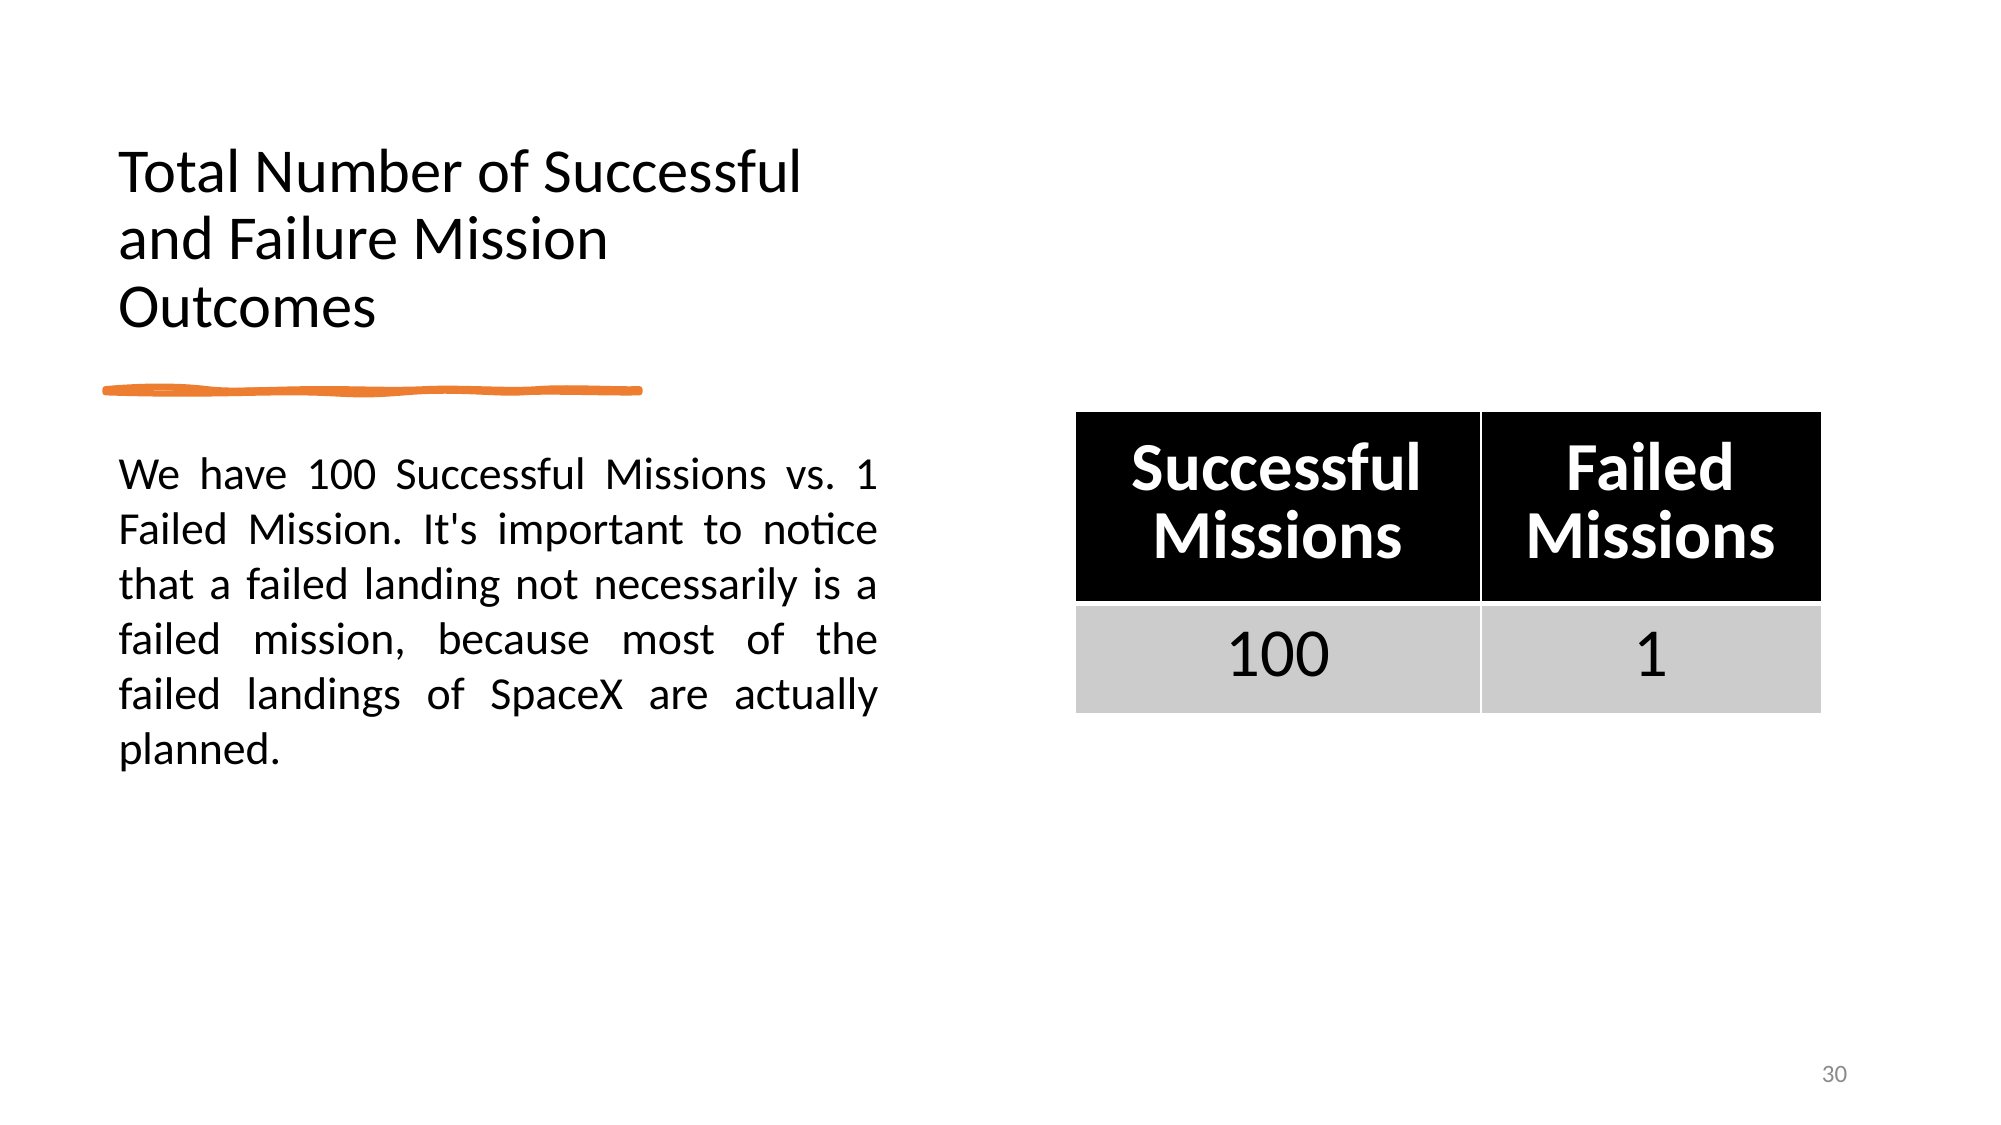

Total Number of Successful and Failure Mission Outcomes

| Successful Missions | Failed Missions |
| --- | --- |
| 100 | 1 |
We have 100 Successful Missions vs. 1 Failed Mission. It's important to notice that a failed landing not necessarily is a failed mission, because most of the failed landings of SpaceX are actually planned.
30